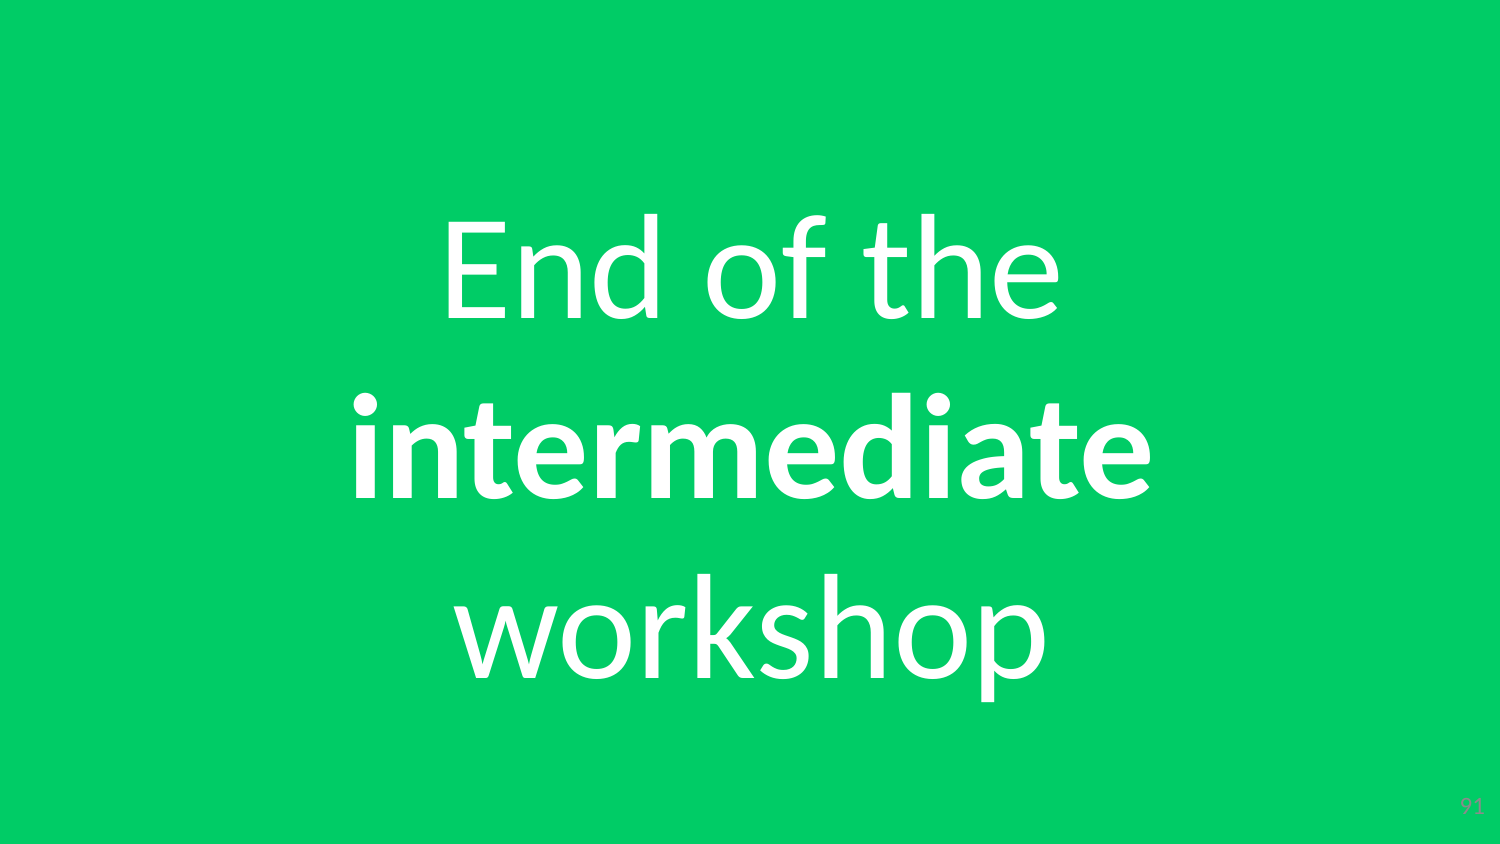

# End of the intermediate workshop
91